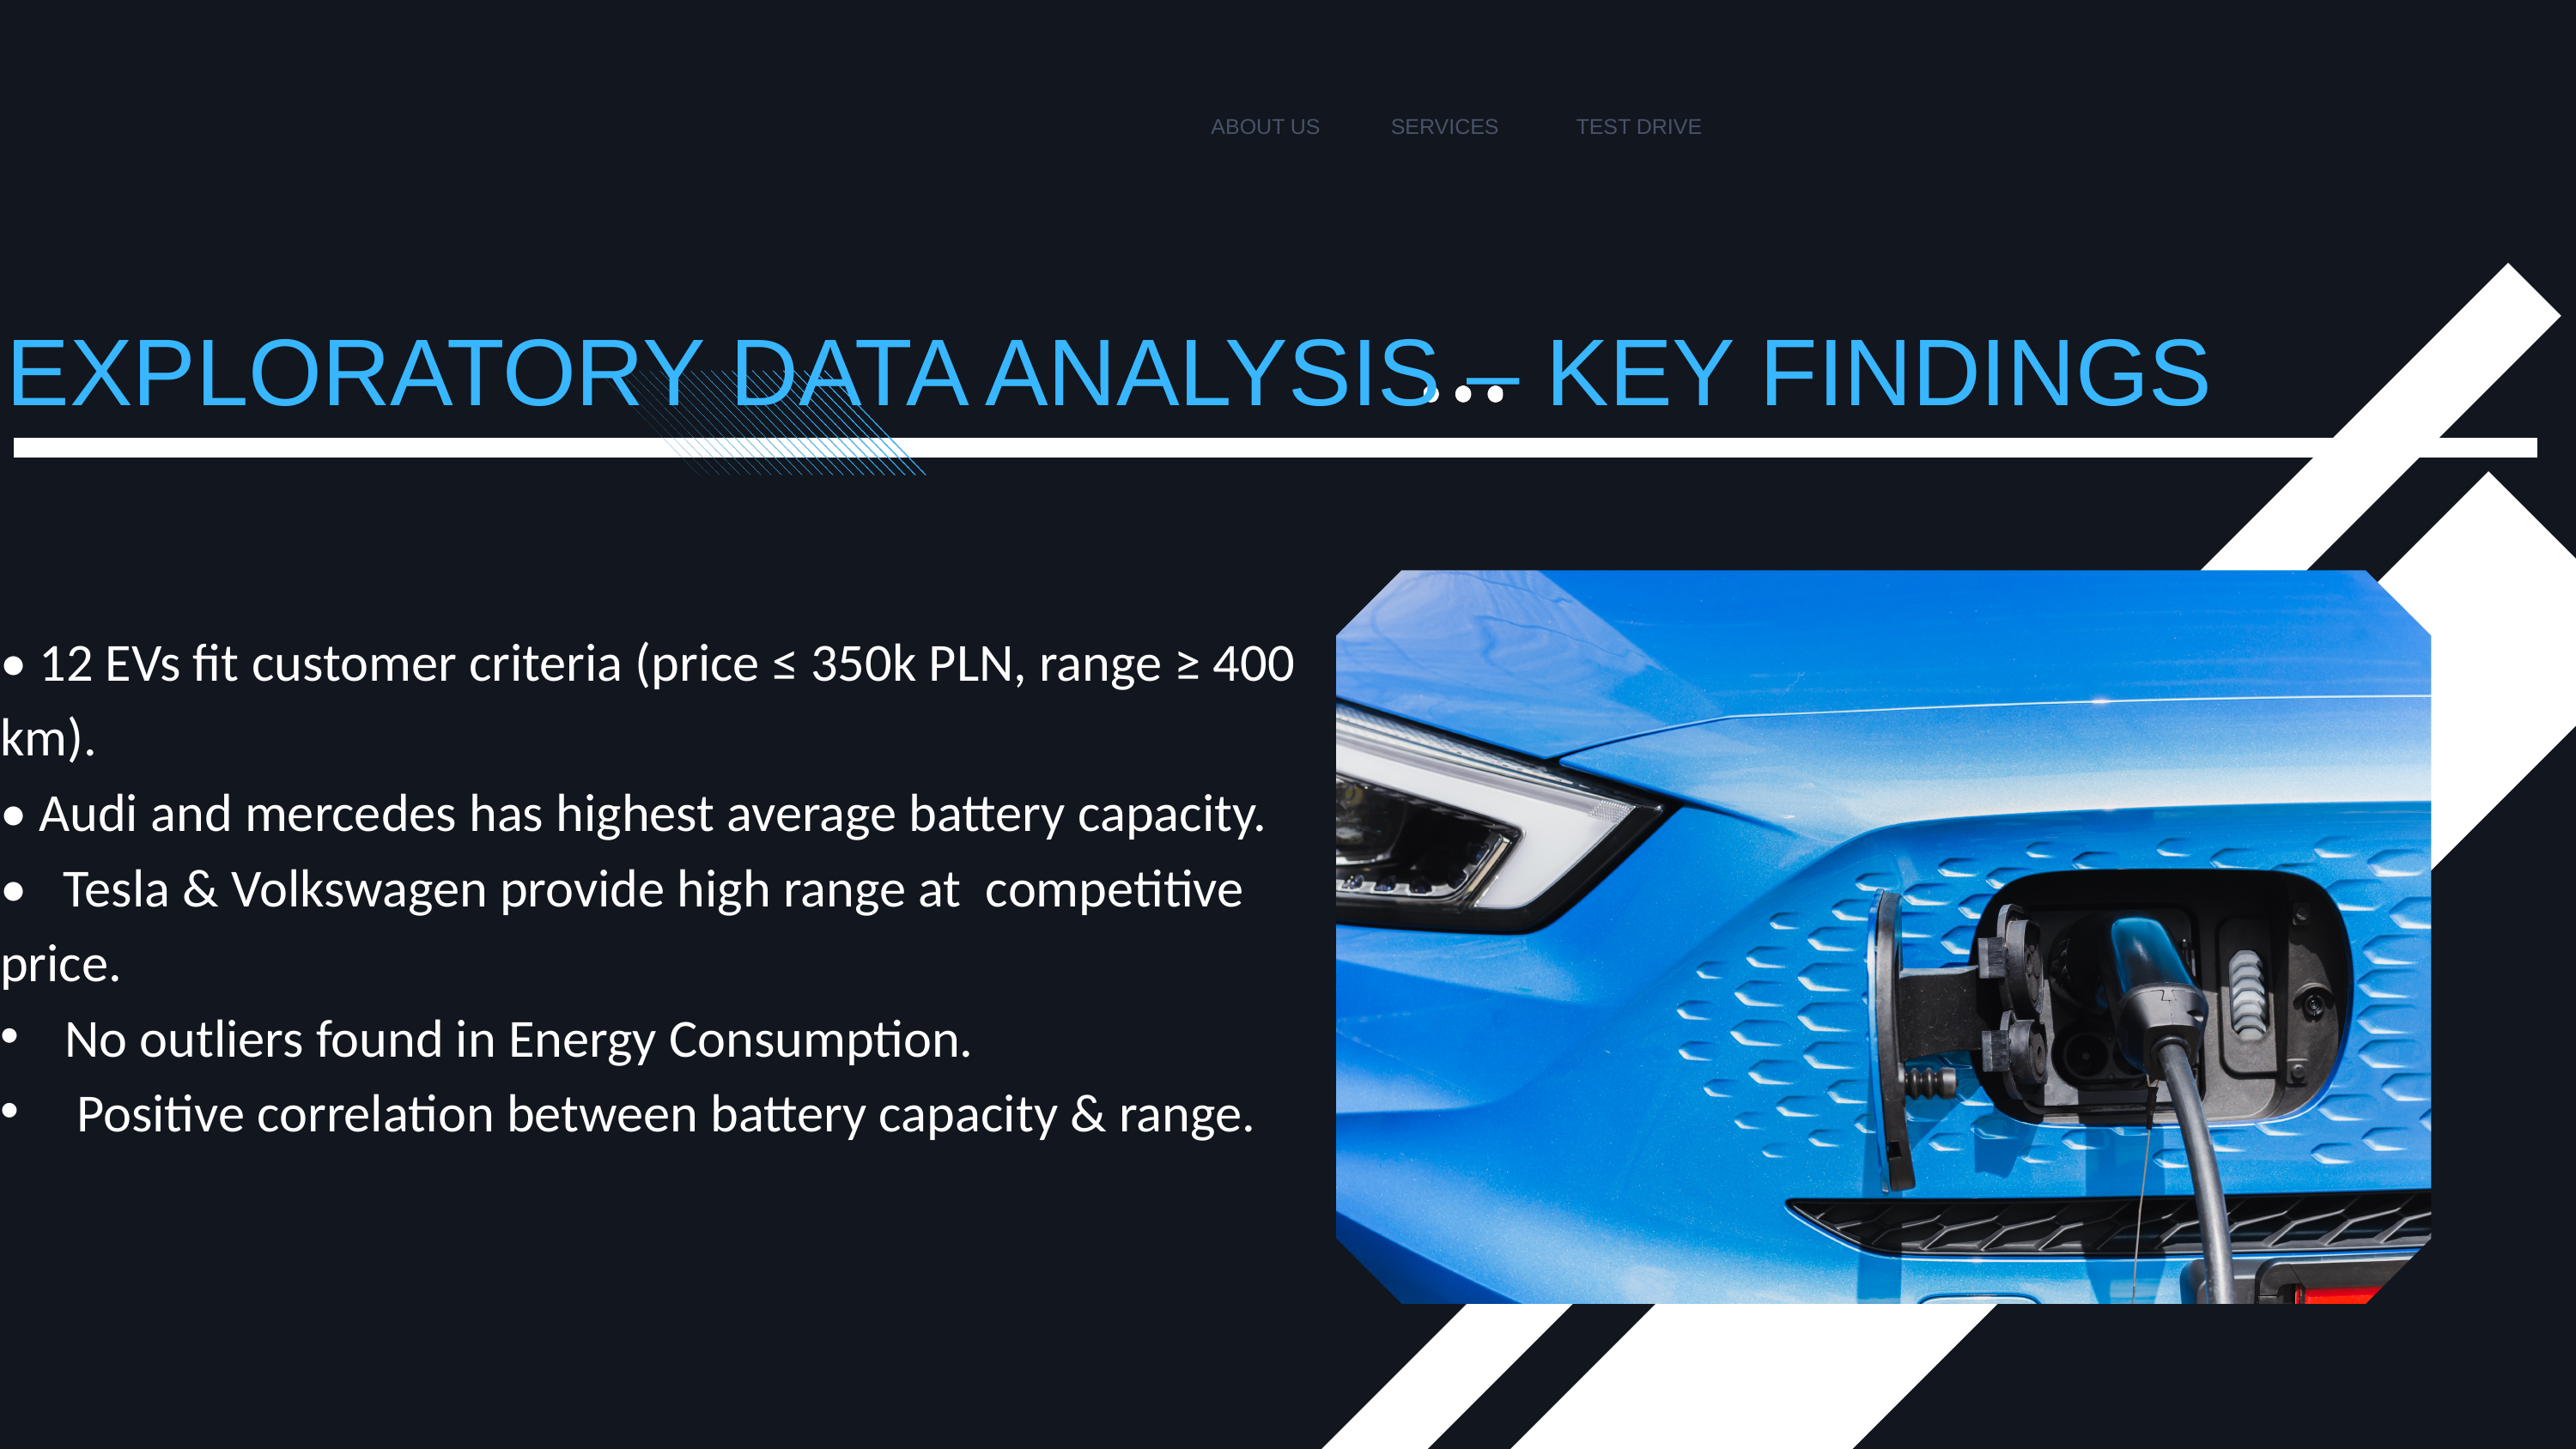

ABOUT US
SERVICES
TEST DRIVE
EXPLORATORY DATA ANALYSIS – KEY FINDINGS

• 12 EVs fit customer criteria (price ≤ 350k PLN, range ≥ 400 km).
• Audi and mercedes has highest average battery capacity.
•   Tesla & Volkswagen provide high range at  competitive price.
No outliers found in Energy Consumption.
 Positive correlation between battery capacity & range.